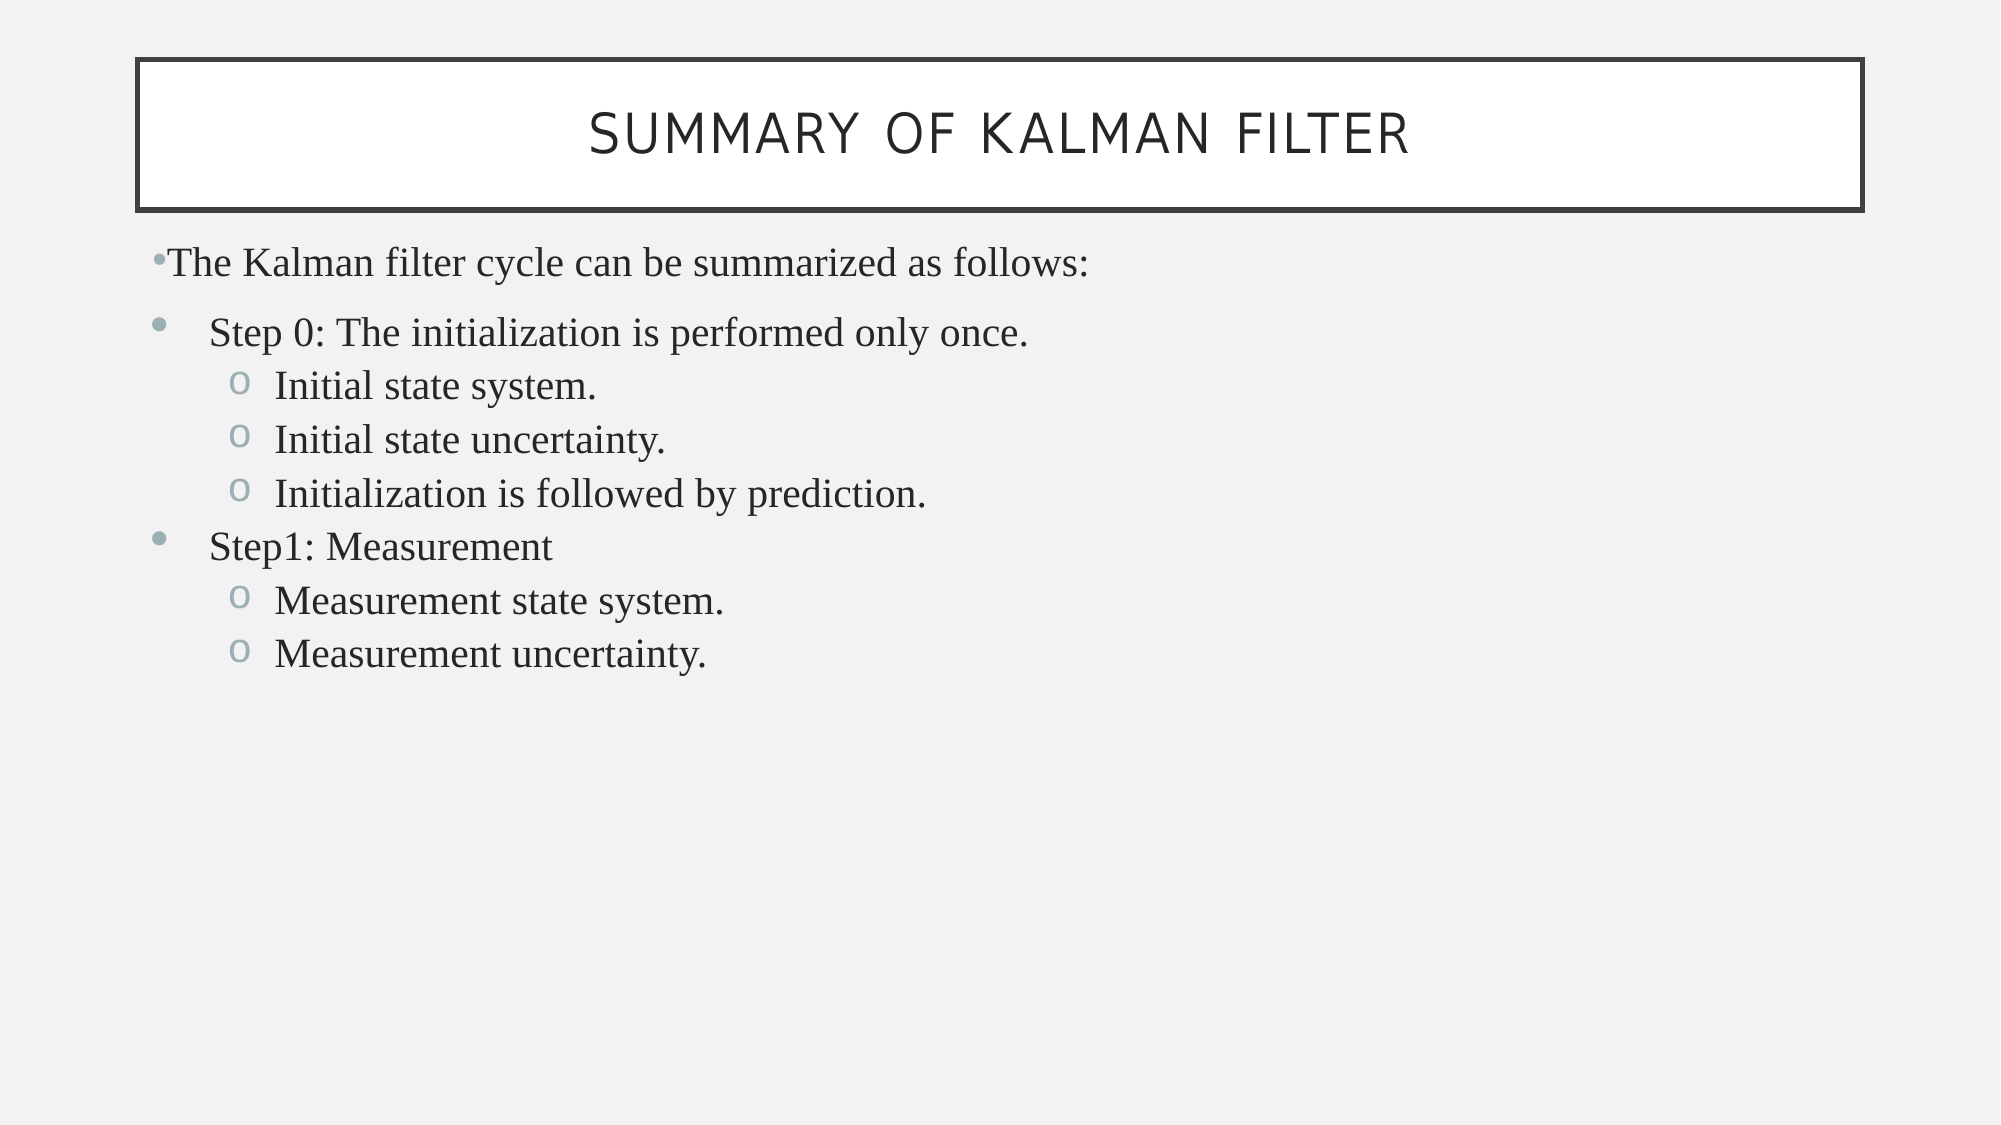

# Summary Of Kalman Filter
The Kalman filter cycle can be summarized as follows:
Step 0: The initialization is performed only once.
Initial state system.
Initial state uncertainty.
Initialization is followed by prediction.
Step1: Measurement
Measurement state system.
Measurement uncertainty.